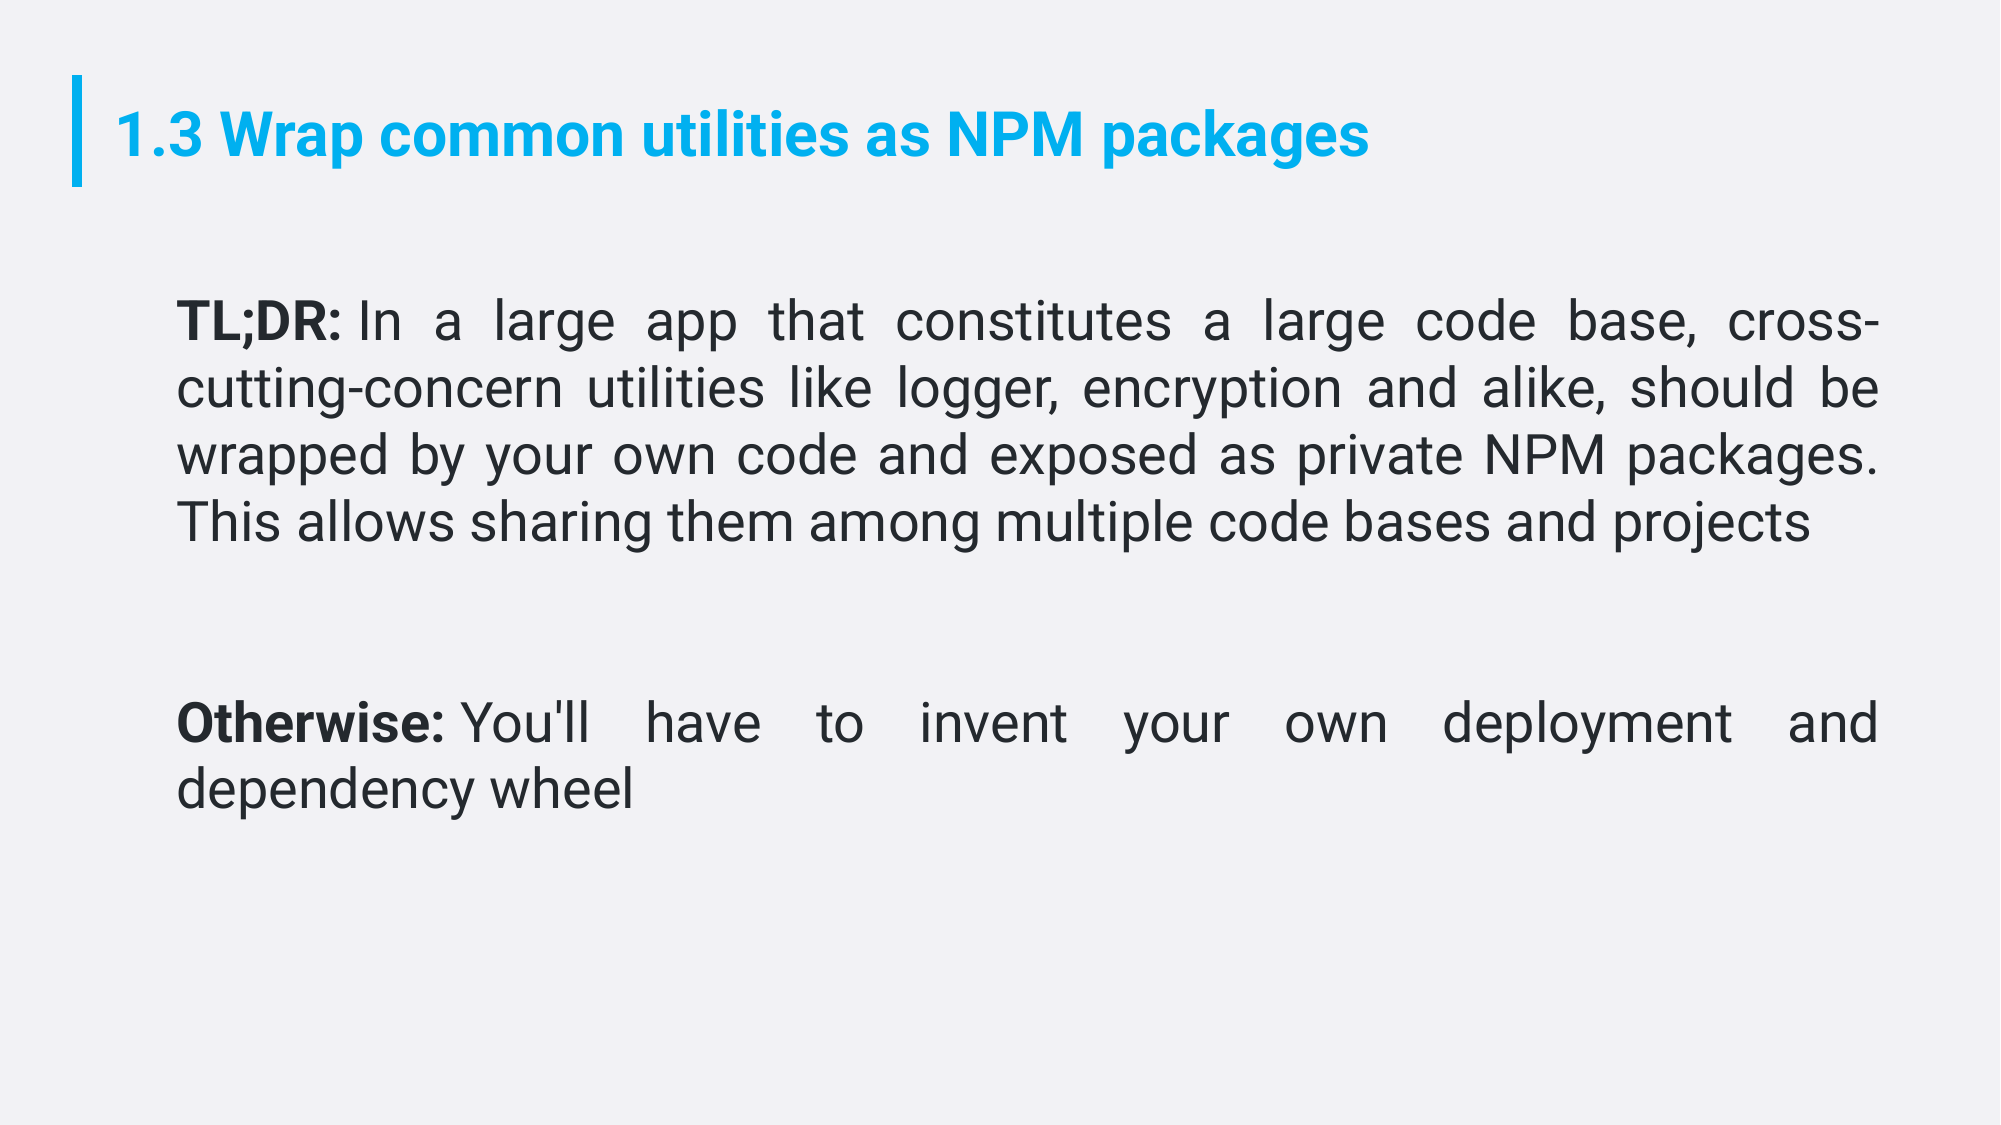

# 1.3 Wrap common utilities as NPM packages
TL;DR: In a large app that constitutes a large code base, cross-cutting-concern utilities like logger, encryption and alike, should be wrapped by your own code and exposed as private NPM packages. This allows sharing them among multiple code bases and projects

Otherwise: You'll have to invent your own deployment and dependency wheel